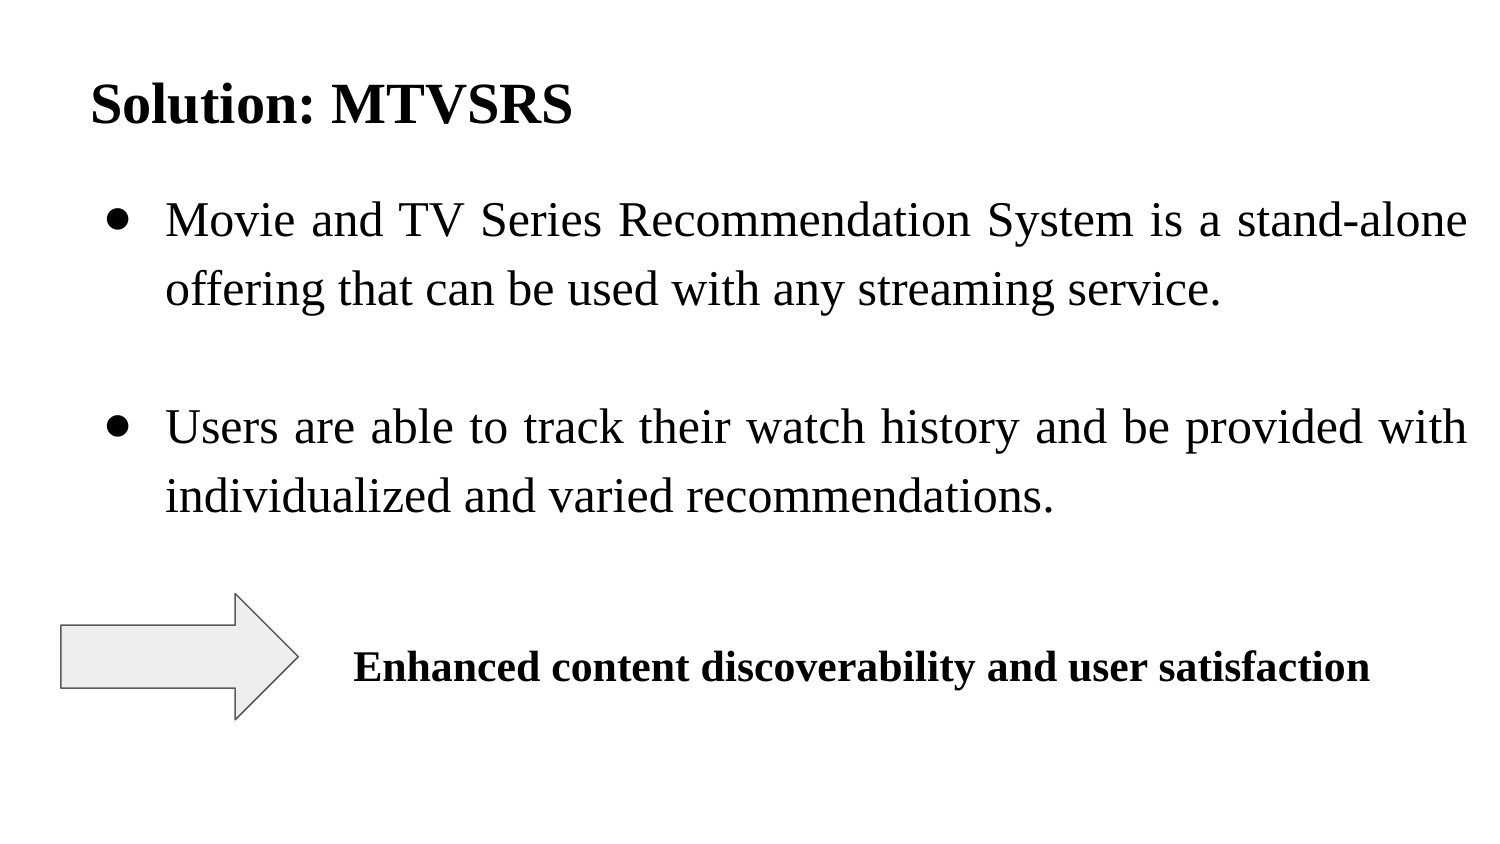

# Solution: MTVSRS
Movie and TV Series Recommendation System is a stand-alone offering that can be used with any streaming service.

Users are able to track their watch history and be provided with individualized and varied recommendations.

Enhanced content discoverability and user satisfaction